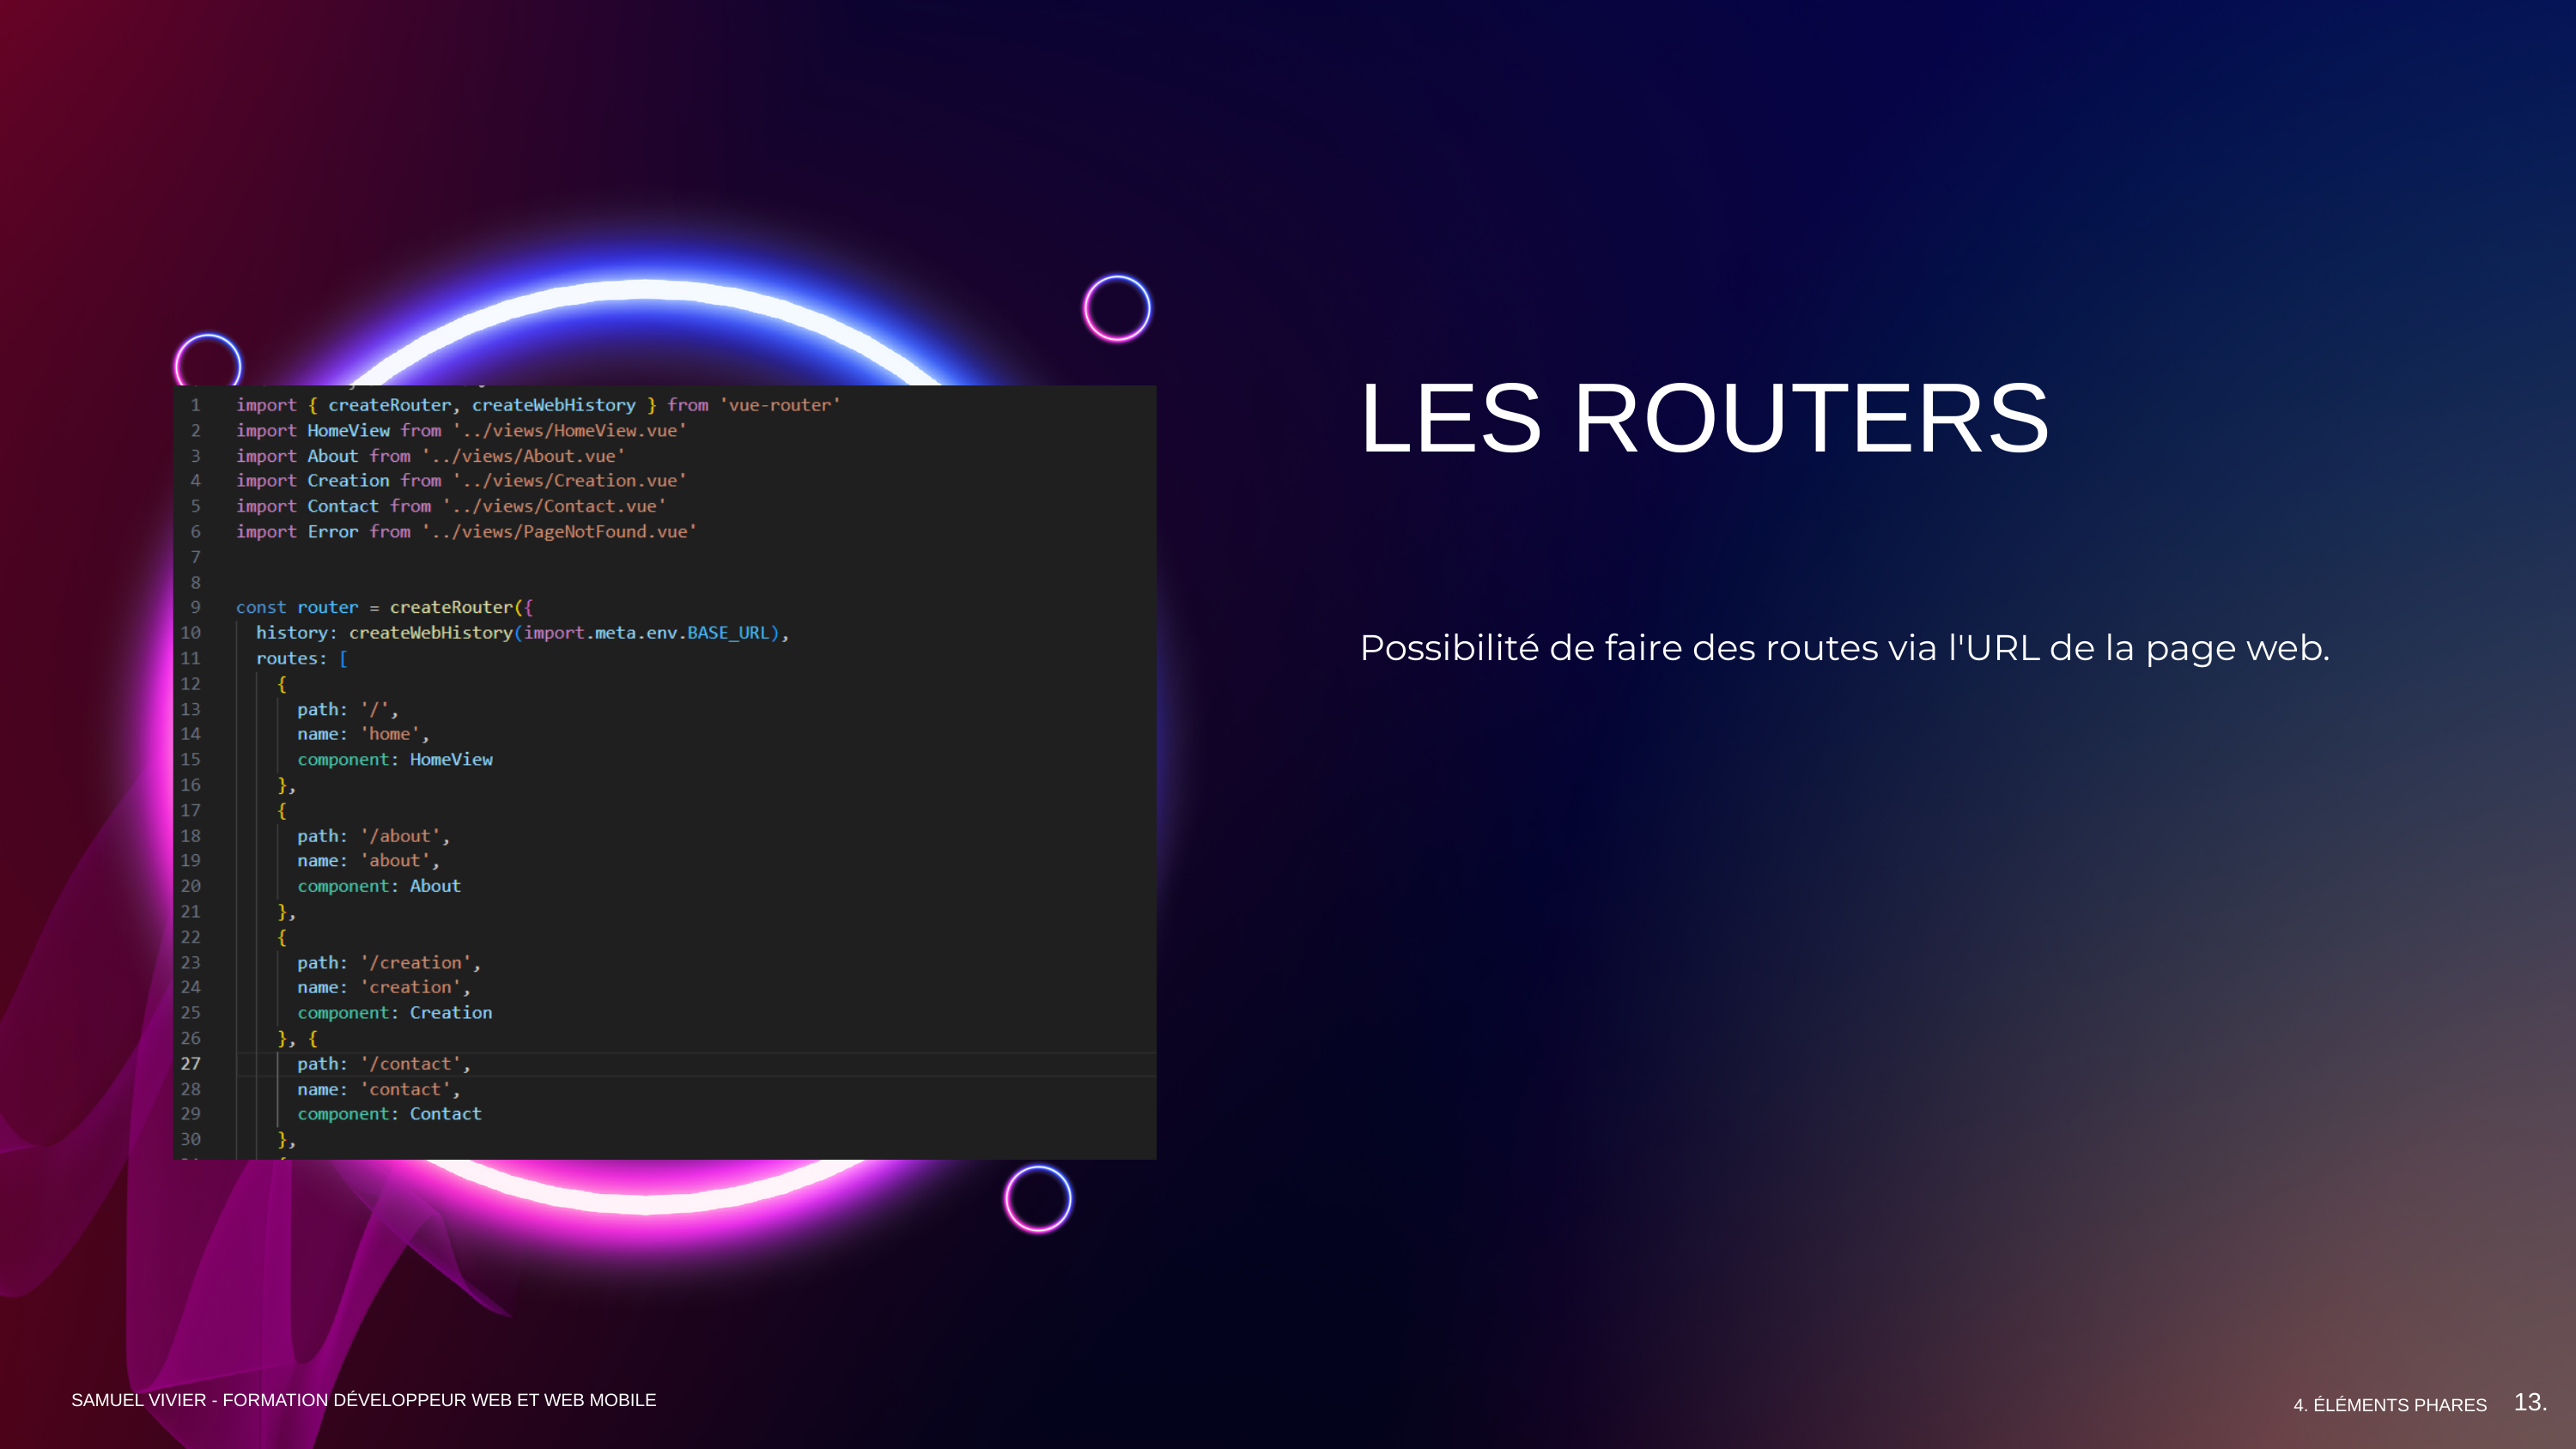

LES ROUTERS

Possibilité de faire des routes via l'URL de la page web.​

13.
SAMUEL VIVIER - FORMATION DÉVELOPPEUR WEB ET WEB MOBILE
4. ÉLÉMENTS PHARES